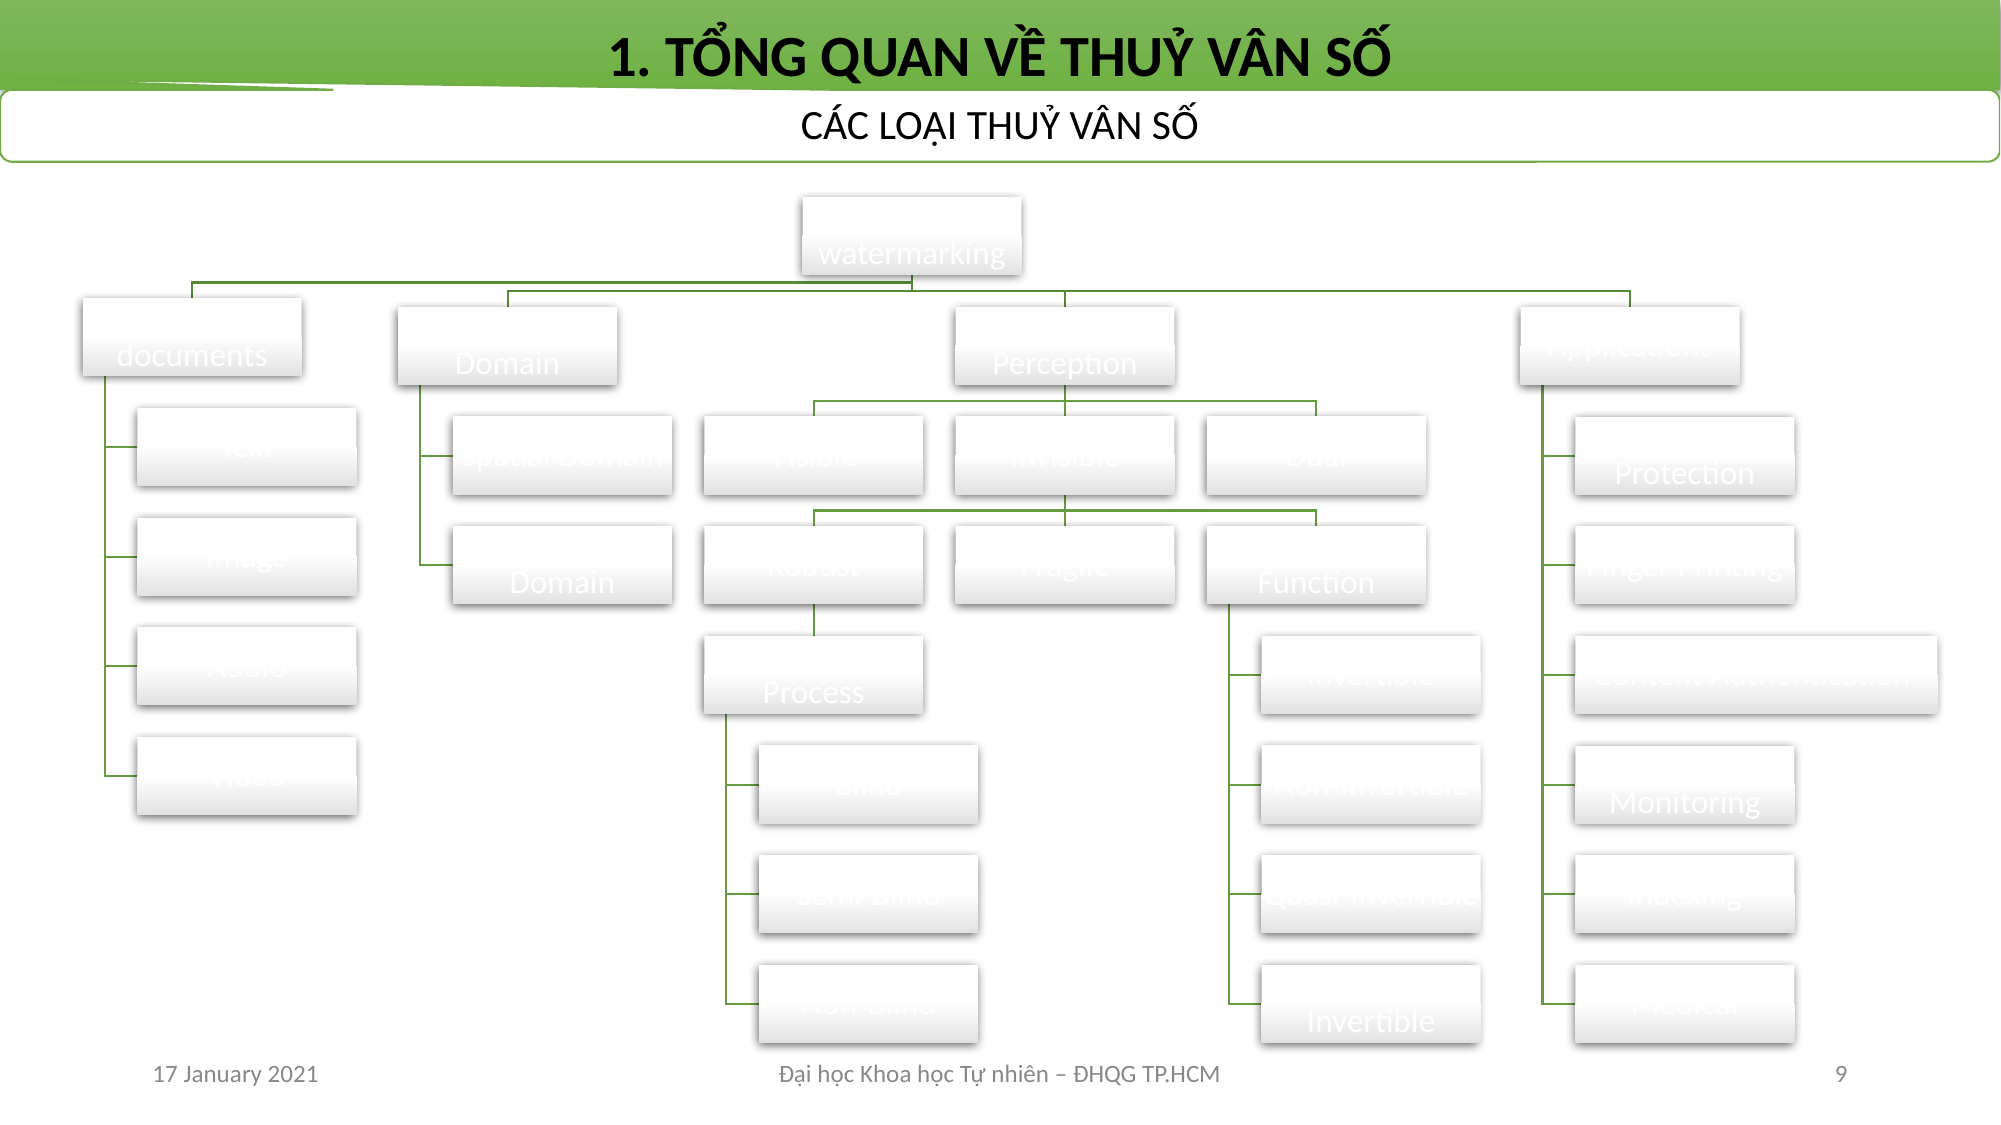

# 1. TỔNG QUAN VỀ THUỶ VÂN SỐ
CÁC LOẠI THUỶ VÂN SỐ

Digital watermarking

Type of documents

Working Domain

 Human Perception

Applications

Text

Spatial Domain

Visible

Invisible

Dual

Copyright Protection

Image

Frequency Domain

Robust

Fragile

Mapping Function

Finger Printing

Audio

Extraction Process

Invertible

Content Authentication

Video

Blind

Non-Invertible

Broadcast Monitoring

Semi-Blind

Quasi-Invertible

Indexing

Non-Blind

Non-Quasi-Invertible

Medical
17 January 2021
Đại học Khoa học Tự nhiên – ĐHQG TP.HCM
9